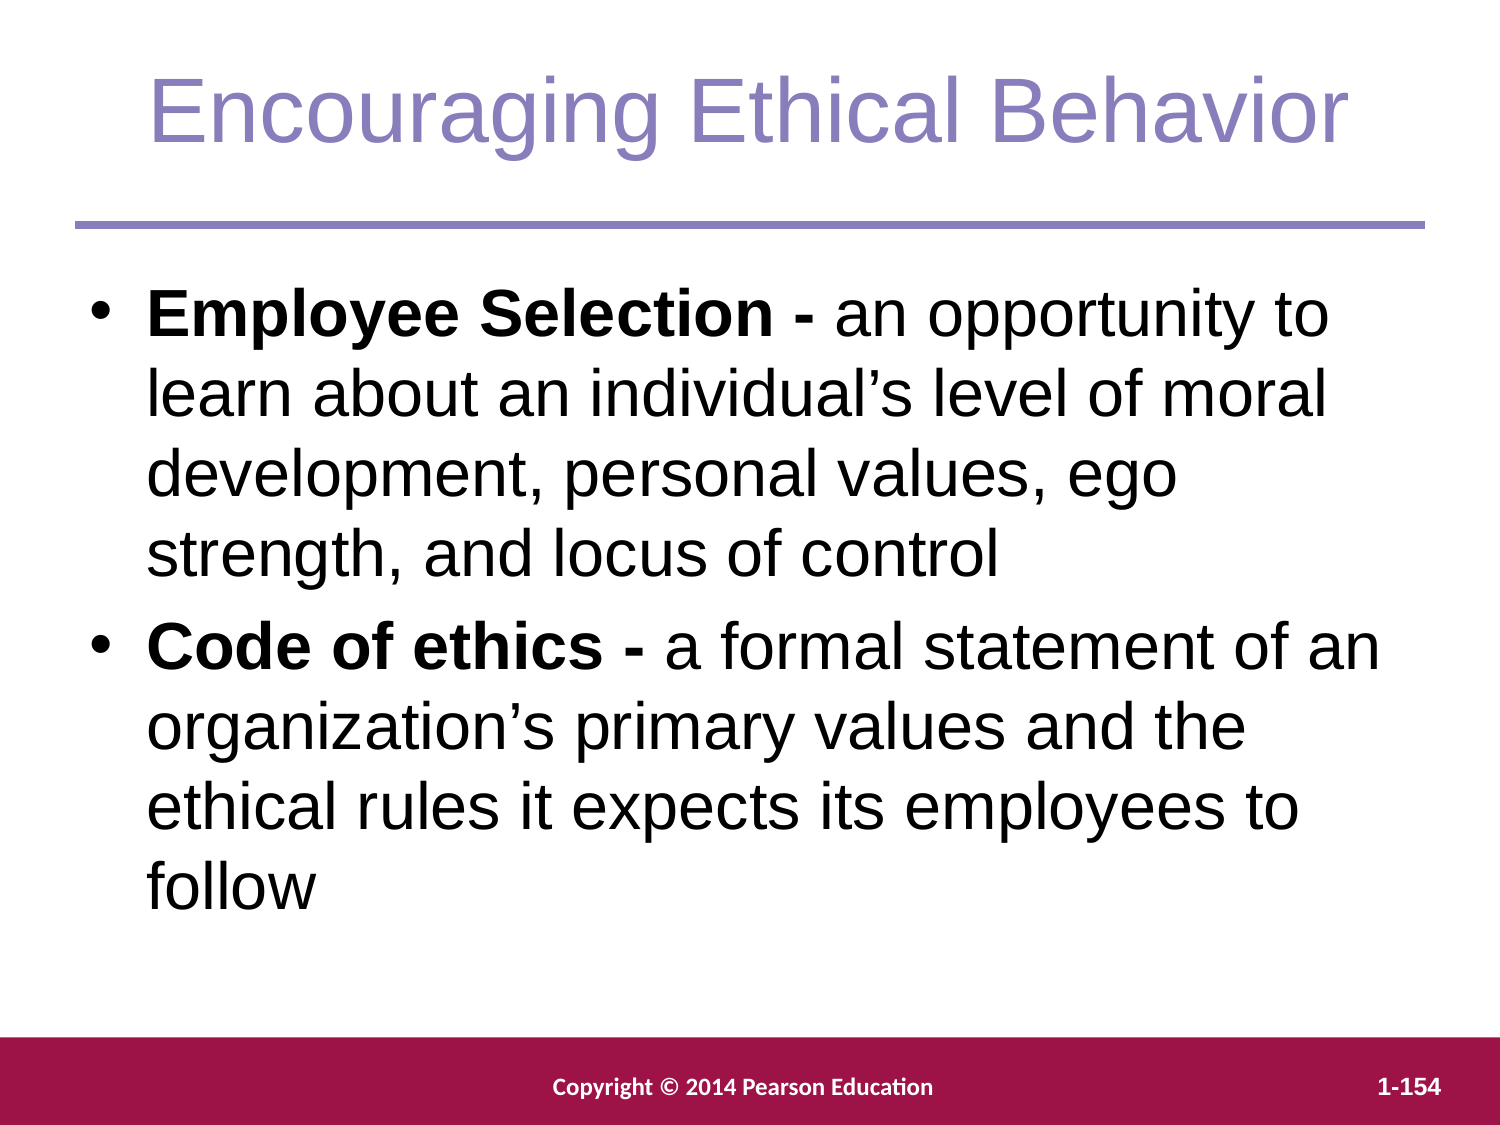

Encouraging Ethical Behavior
Employee Selection - an opportunity to learn about an individual’s level of moral development, personal values, ego strength, and locus of control
Code of ethics - a formal statement of an organization’s primary values and the ethical rules it expects its employees to follow